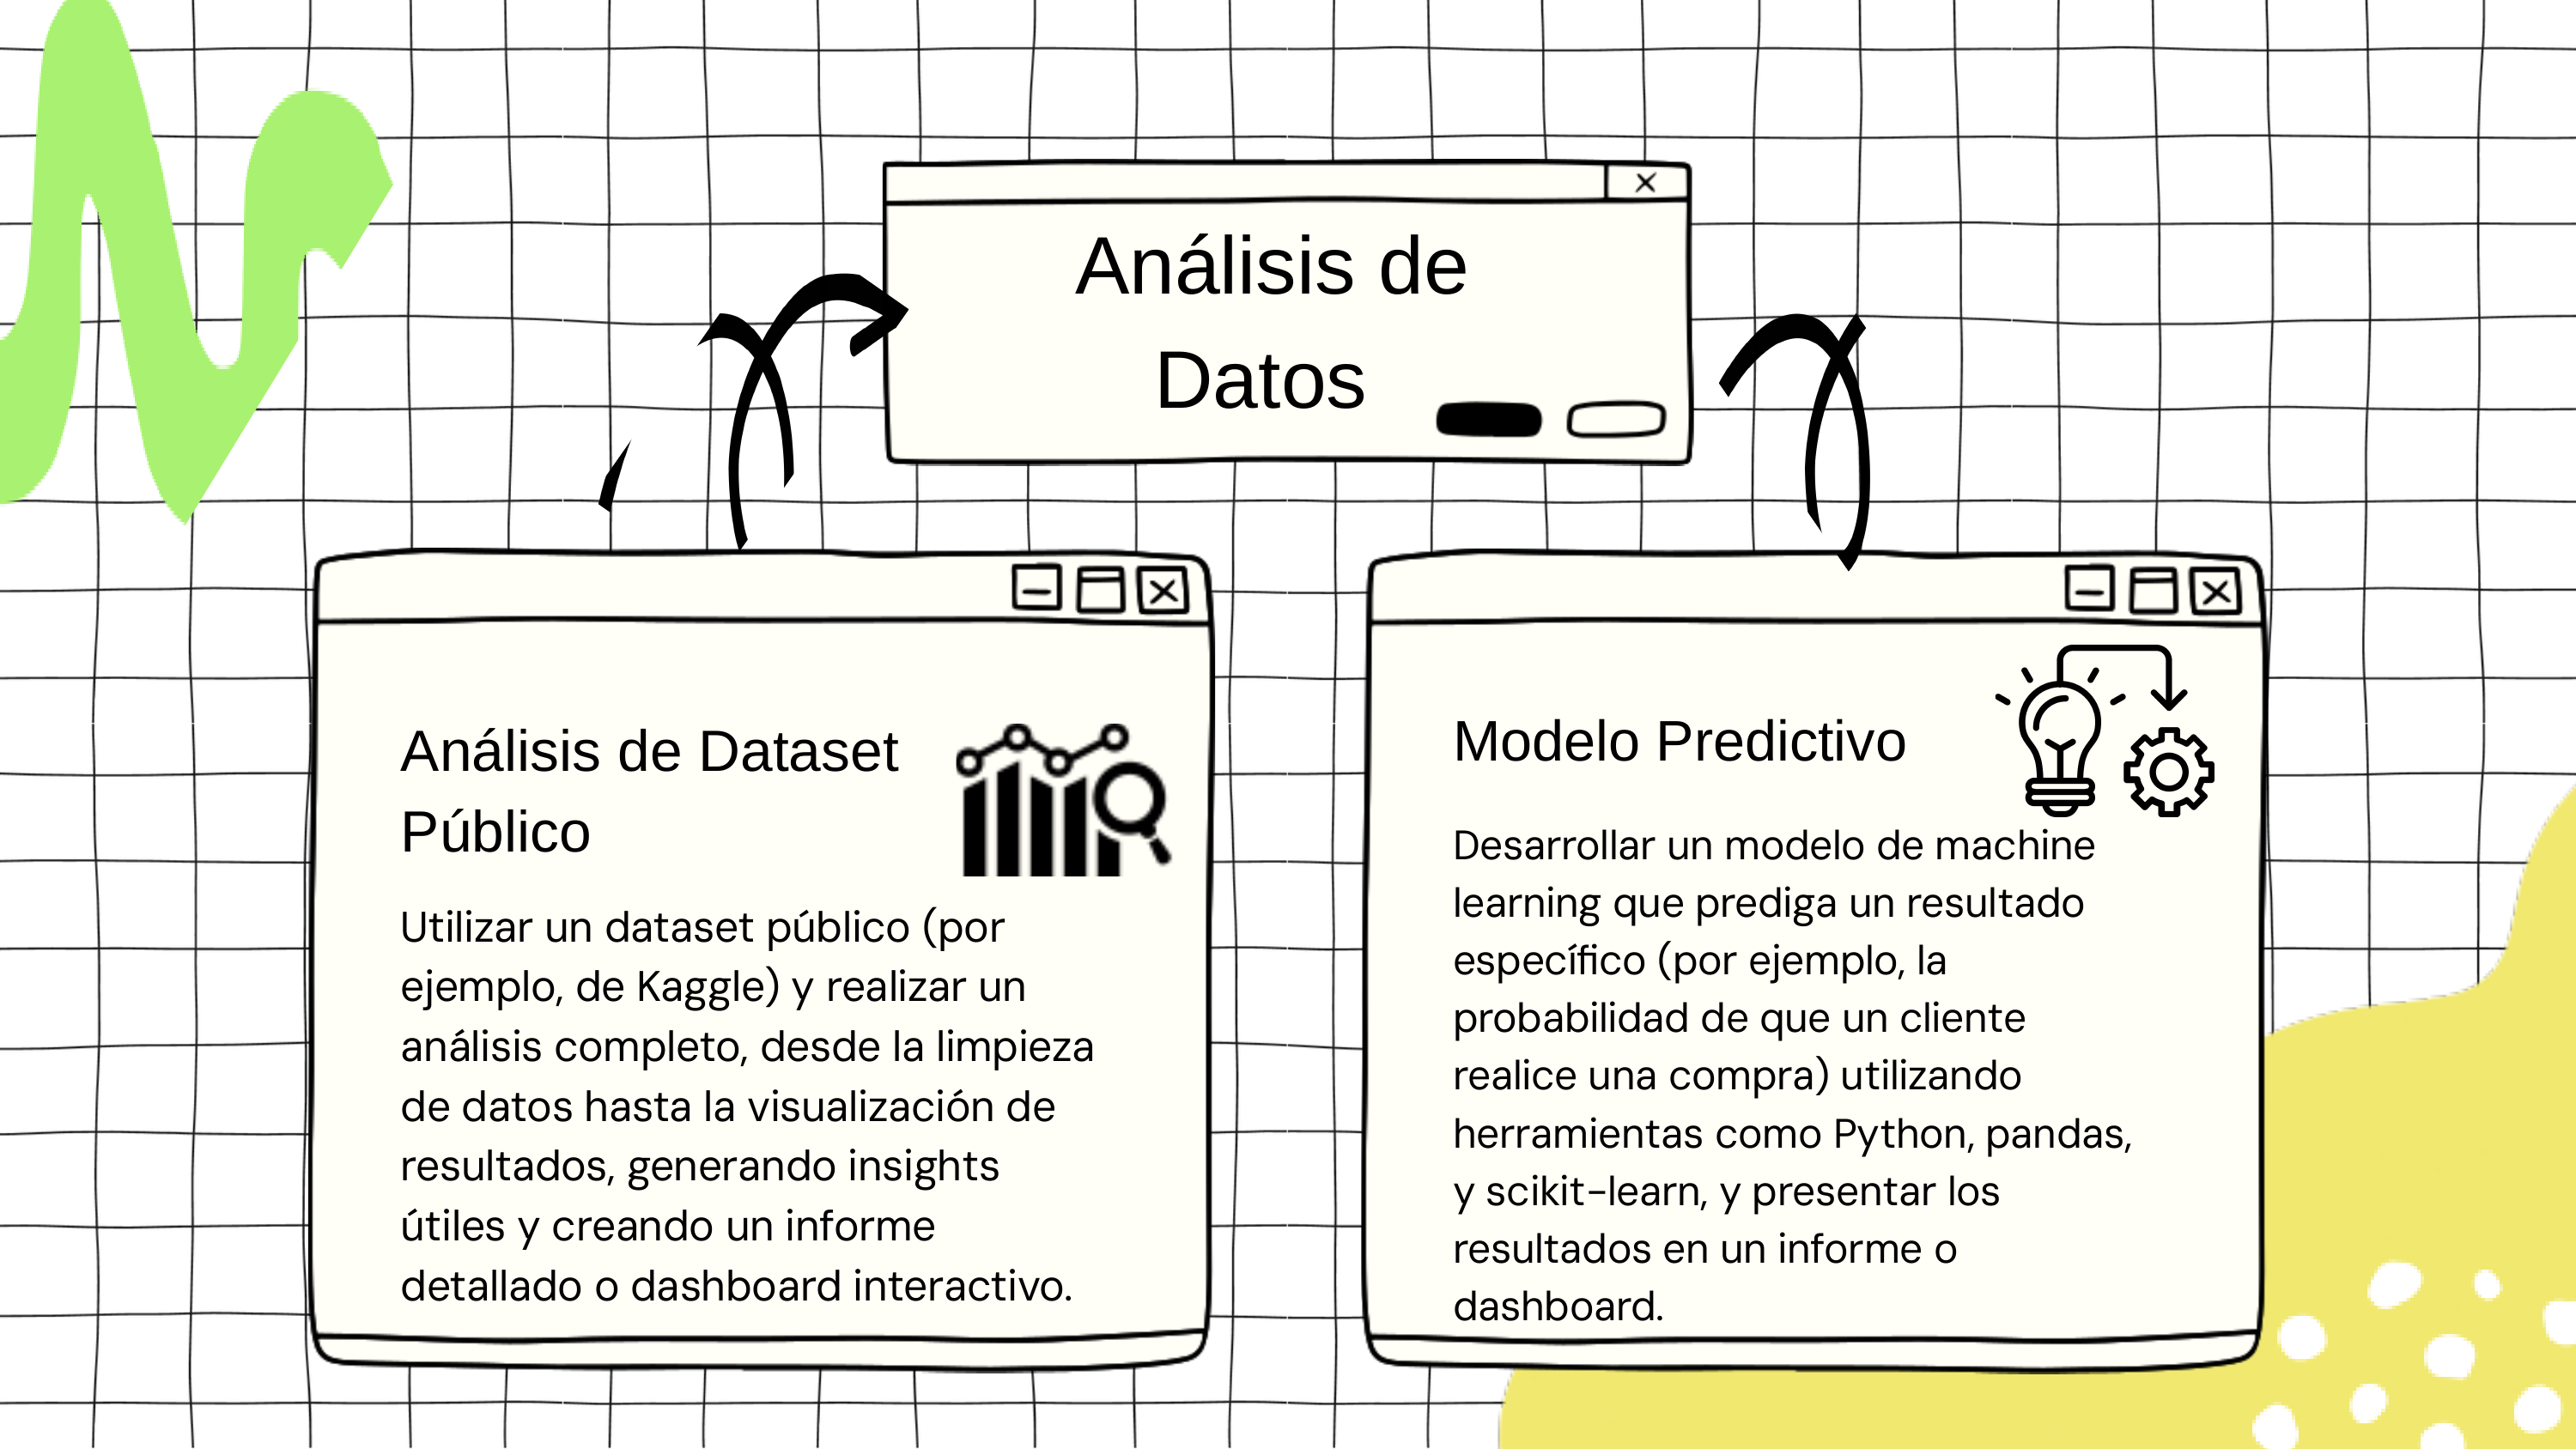

Análisis de Datos

Modelo Predictivo
Análisis de Dataset Público

Desarrollar un modelo de machine learning que prediga un resultado específico (por ejemplo, la probabilidad de que un cliente realice una compra) utilizando herramientas como Python, pandas, y scikit-learn, y presentar los resultados en un informe o dashboard.
Utilizar un dataset público (por ejemplo, de Kaggle) y realizar un análisis completo, desde la limpieza de datos hasta la visualización de resultados, generando insights útiles y creando un informe detallado o dashboard interactivo.